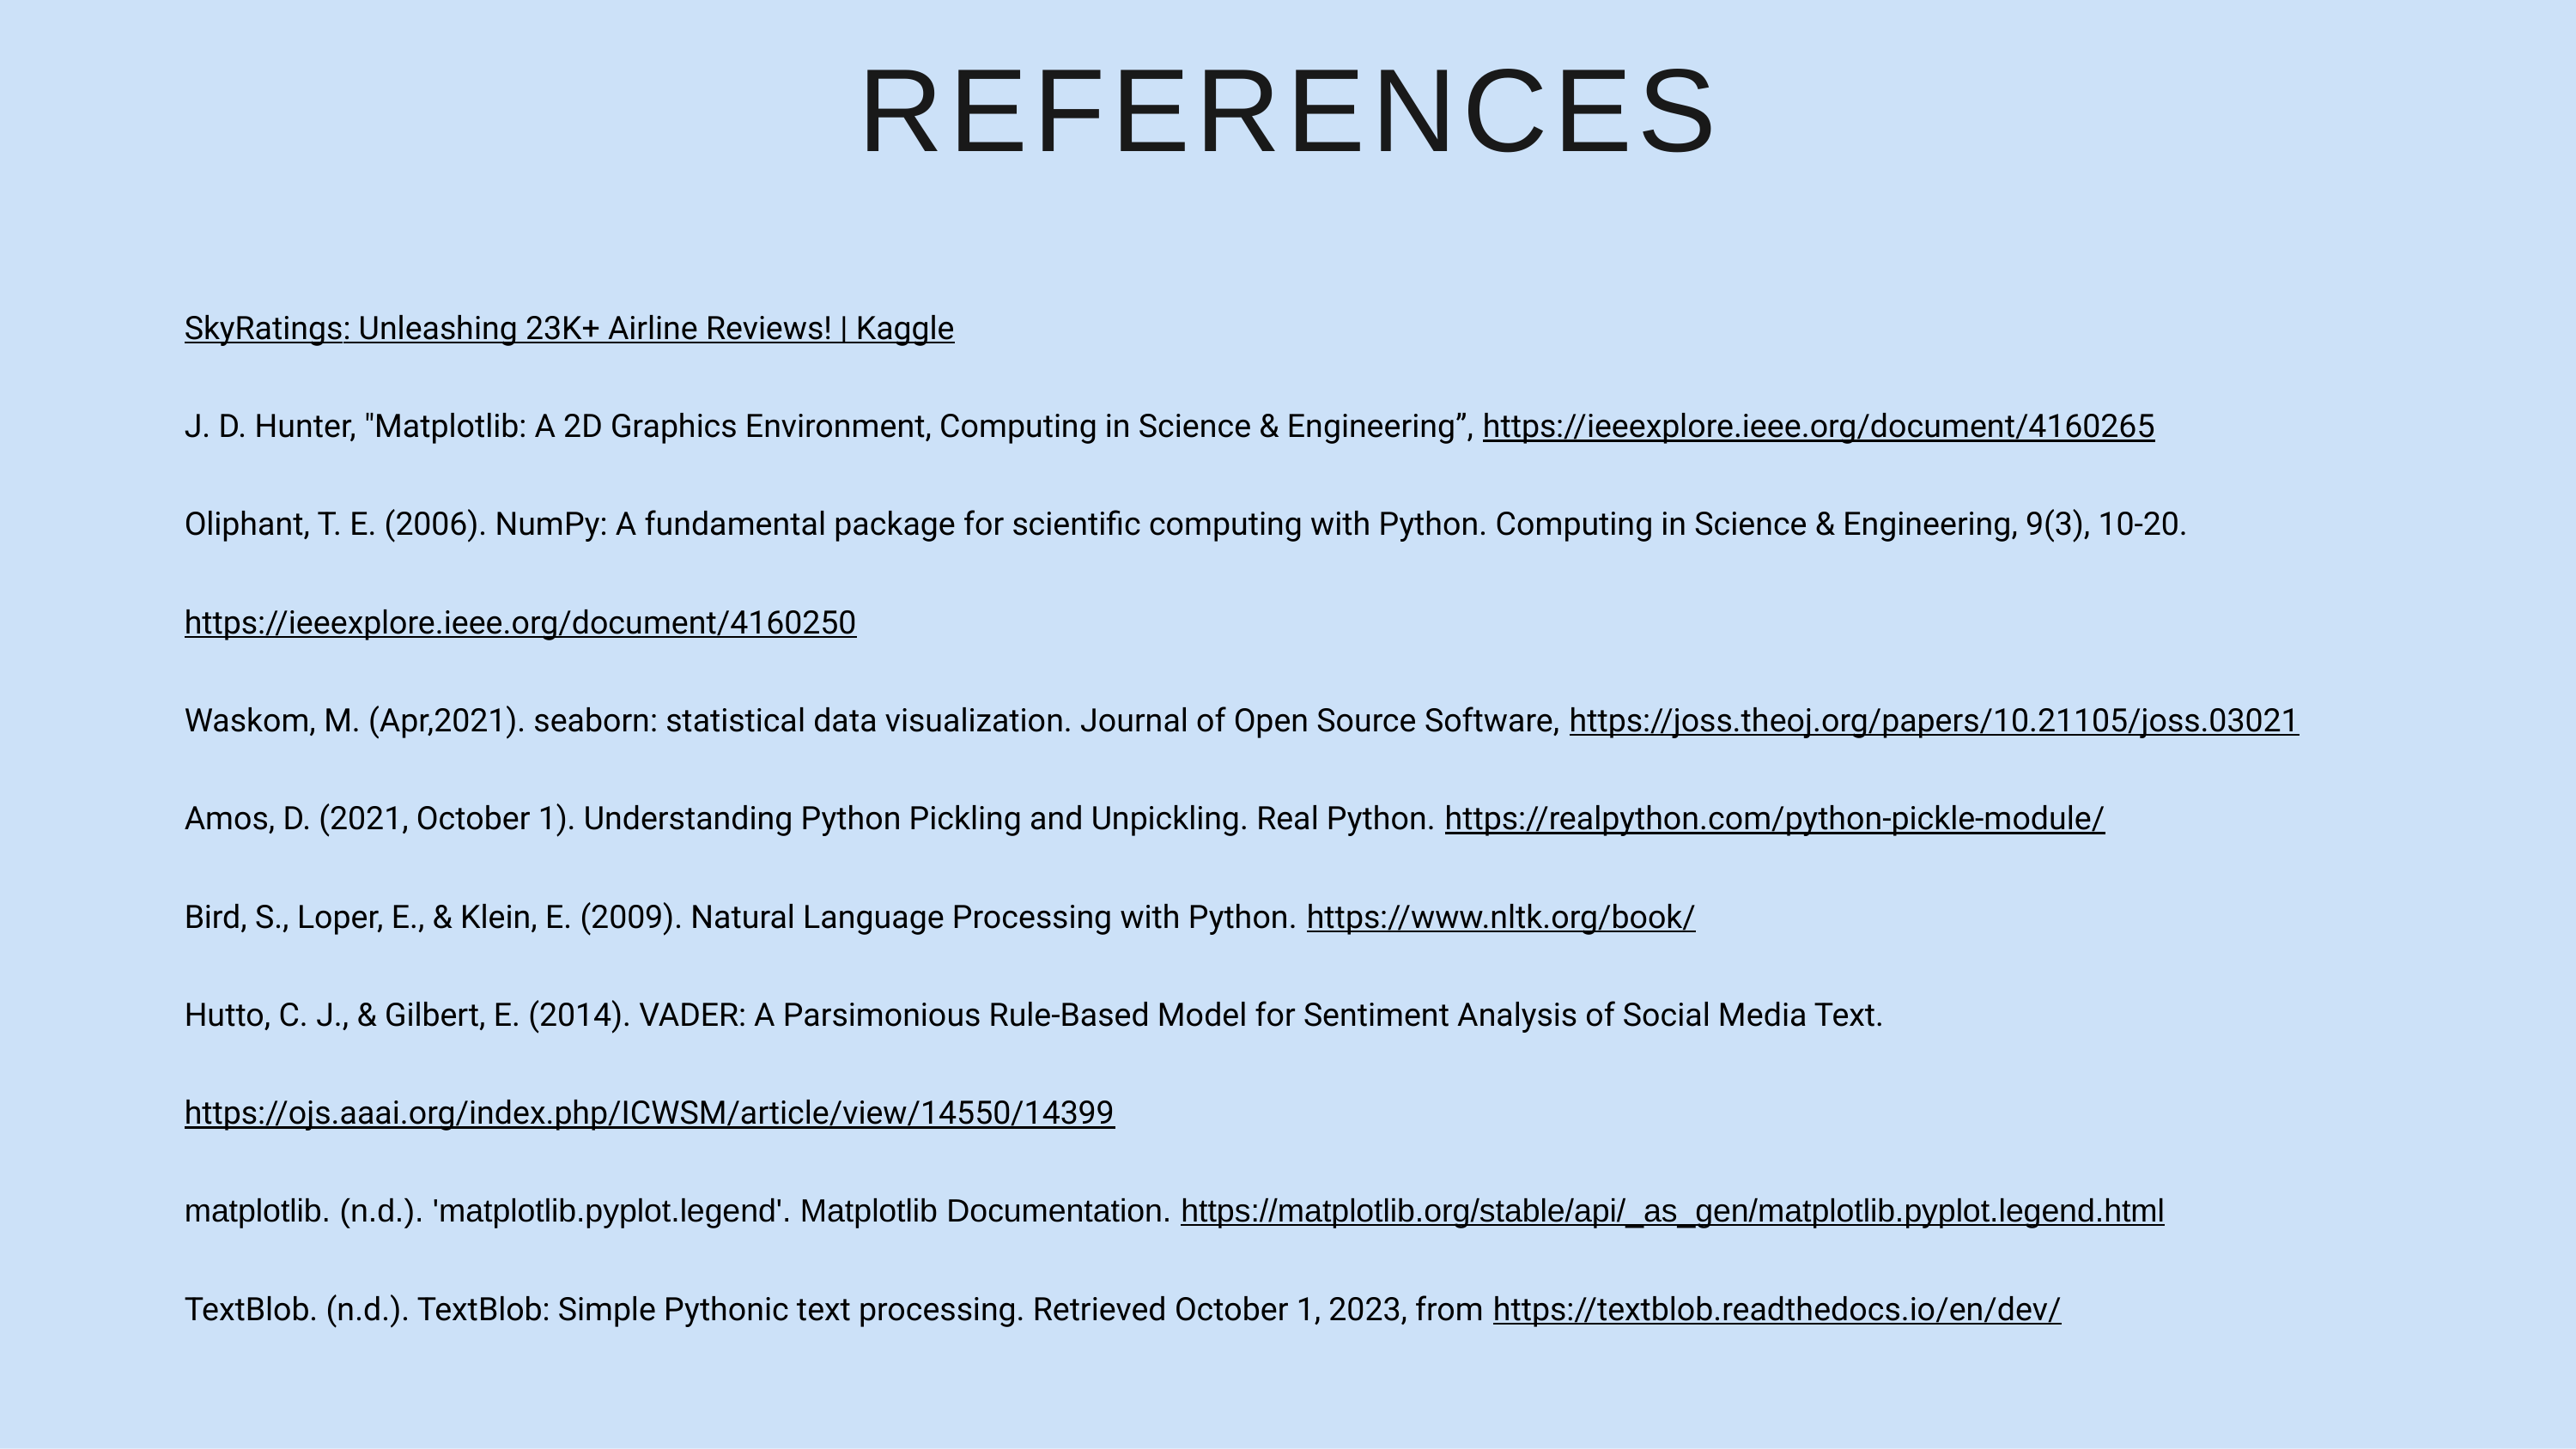

REFERENCES
SkyRatings: Unleashing 23K+ Airline Reviews! | Kaggle
J. D. Hunter, "Matplotlib: A 2D Graphics Environment, Computing in Science & Engineering”, https://ieeexplore.ieee.org/document/4160265
​​Oliphant, T. E. (2006). NumPy: A fundamental package for scientific computing with Python. Computing in Science & Engineering, 9(3), 10-20. https://ieeexplore.ieee.org/document/4160250
Waskom, M. (Apr,2021). seaborn: statistical data visualization. Journal of Open Source Software, https://joss.theoj.org/papers/10.21105/joss.03021
Amos, D. (2021, October 1). Understanding Python Pickling and Unpickling. Real Python. https://realpython.com/python-pickle-module/
Bird, S., Loper, E., & Klein, E. (2009). Natural Language Processing with Python. https://www.nltk.org/book/
Hutto, C. J., & Gilbert, E. (2014). VADER: A Parsimonious Rule-Based Model for Sentiment Analysis of Social Media Text. https://ojs.aaai.org/index.php/ICWSM/article/view/14550/14399
matplotlib. (n.d.). 'matplotlib.pyplot.legend'. Matplotlib Documentation. https://matplotlib.org/stable/api/_as_gen/matplotlib.pyplot.legend.html
TextBlob. (n.d.). TextBlob: Simple Pythonic text processing. Retrieved October 1, 2023, from https://textblob.readthedocs.io/en/dev/